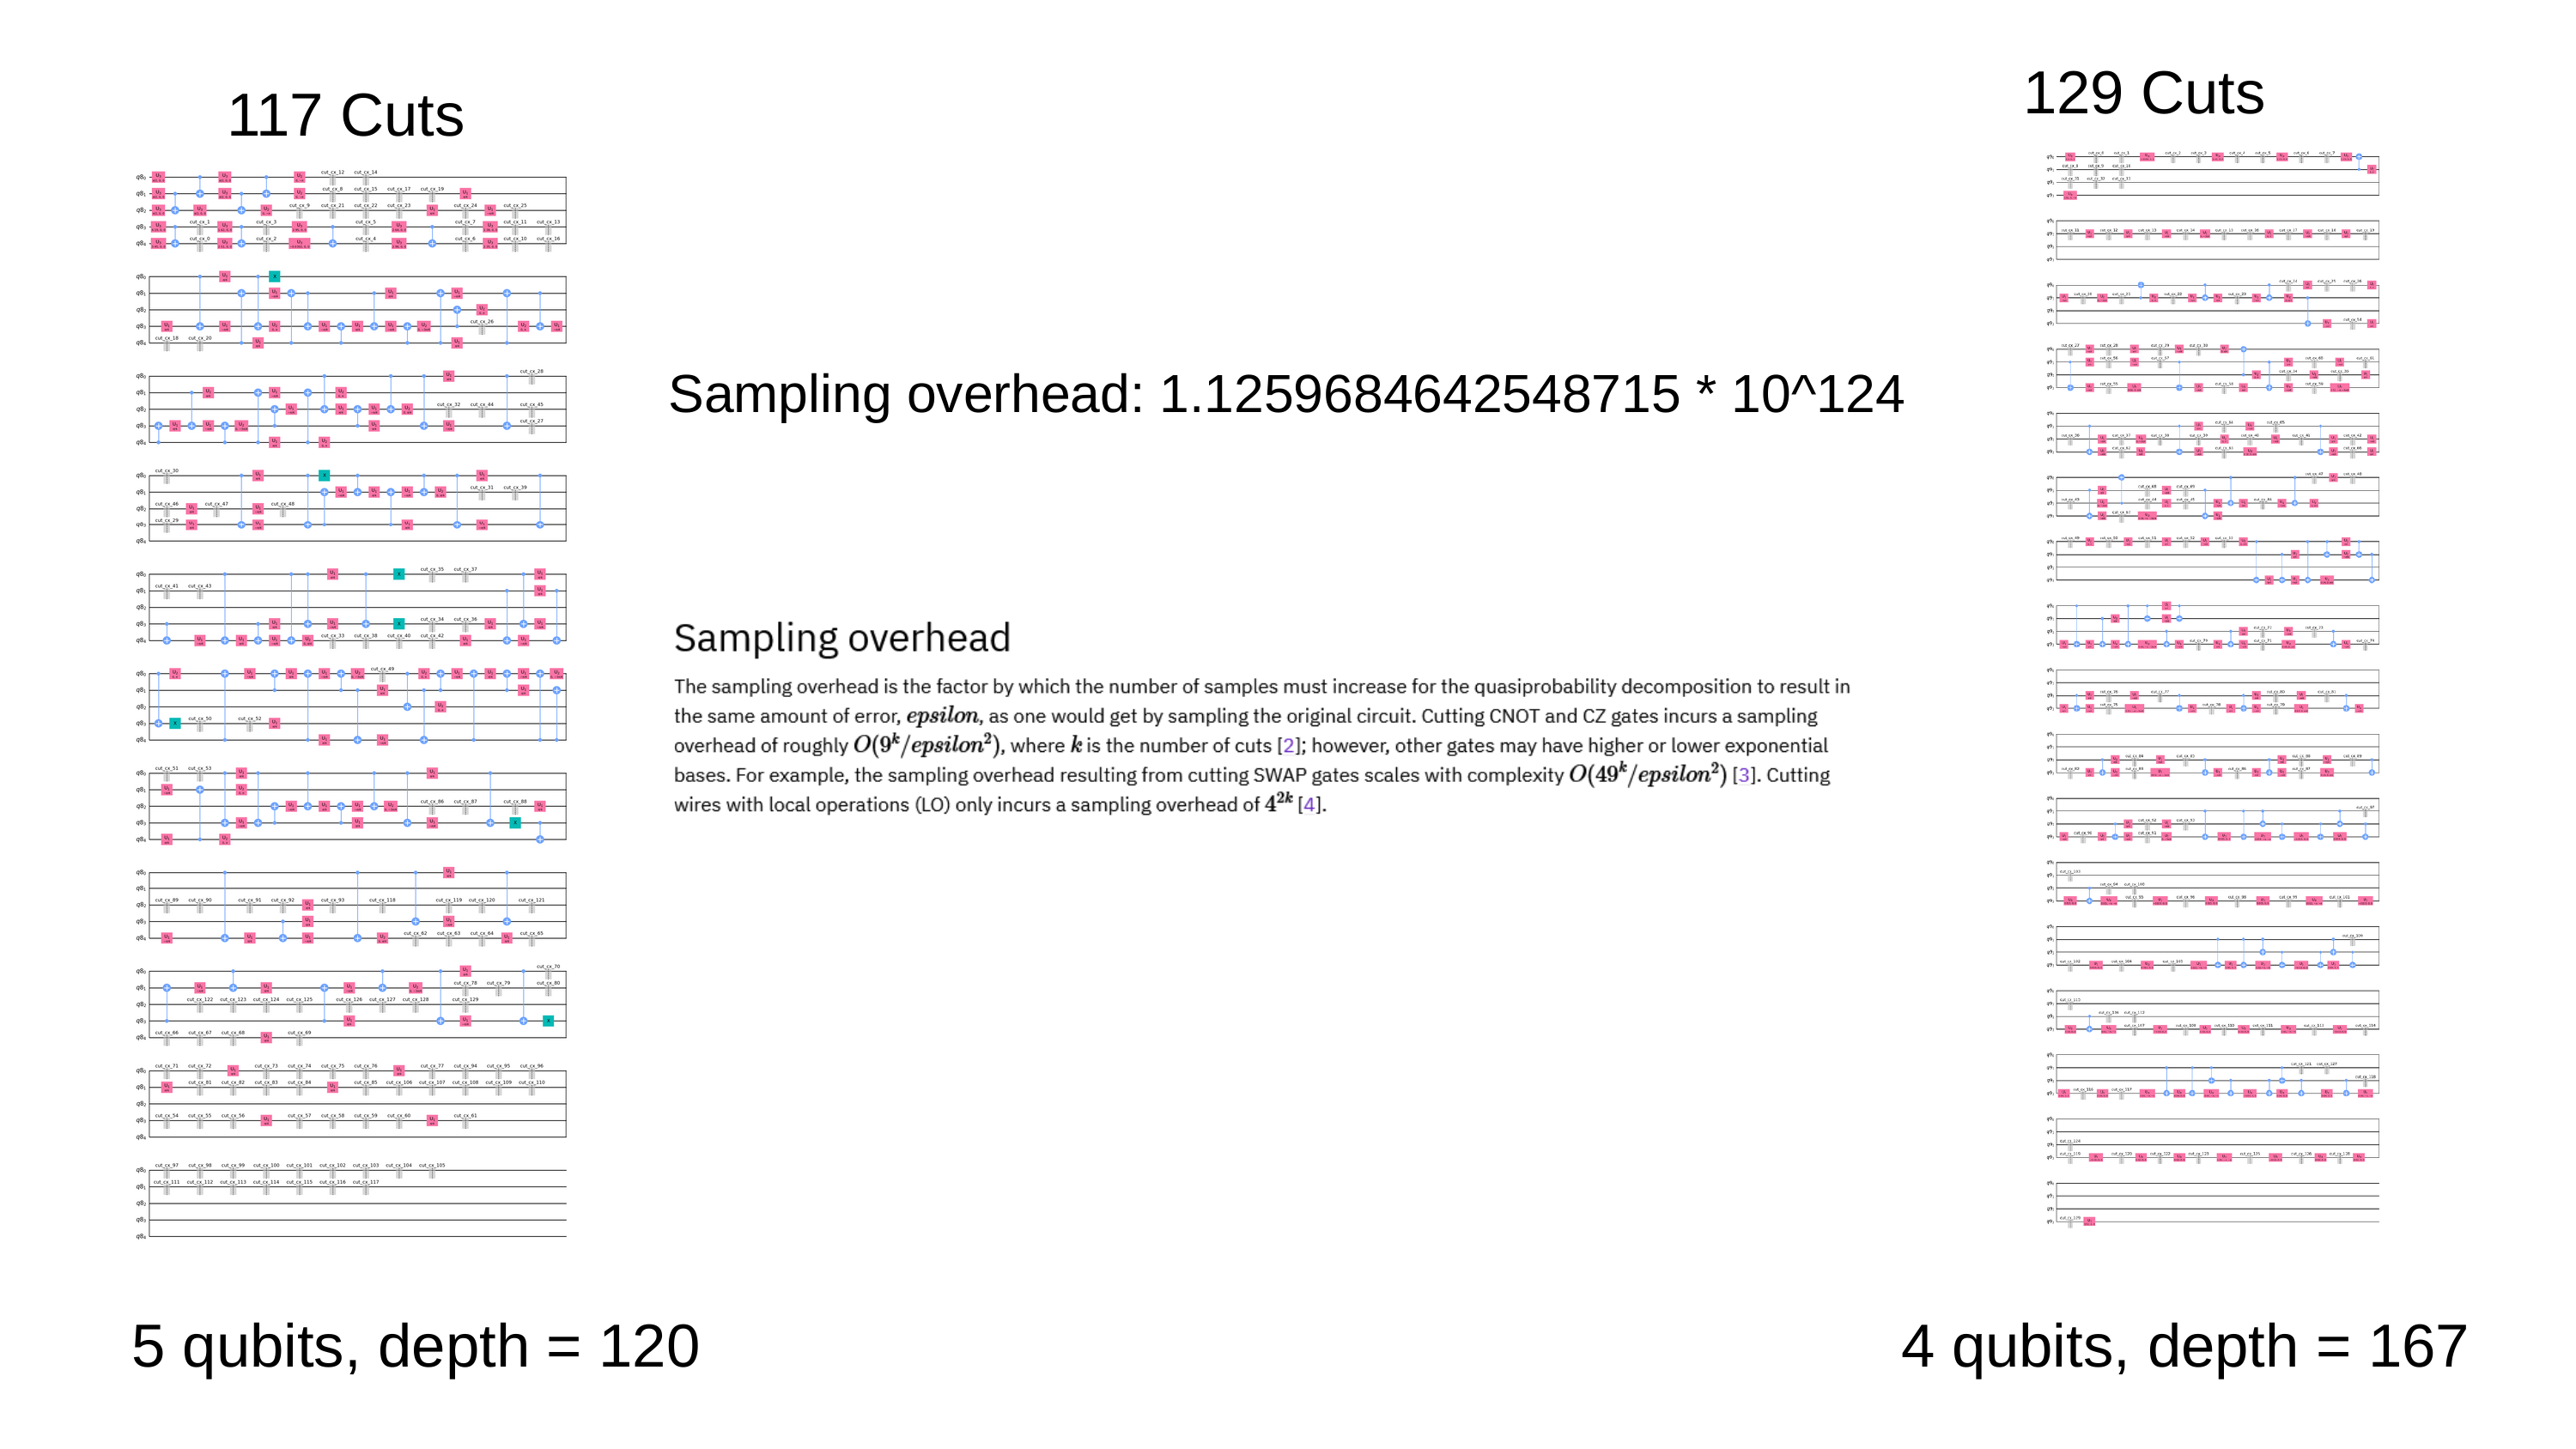

129 Cuts
117 Cuts

Sampling overhead: 1.1259684642548715 * 10^124

5 qubits, depth = 120
4 qubits, depth = 167